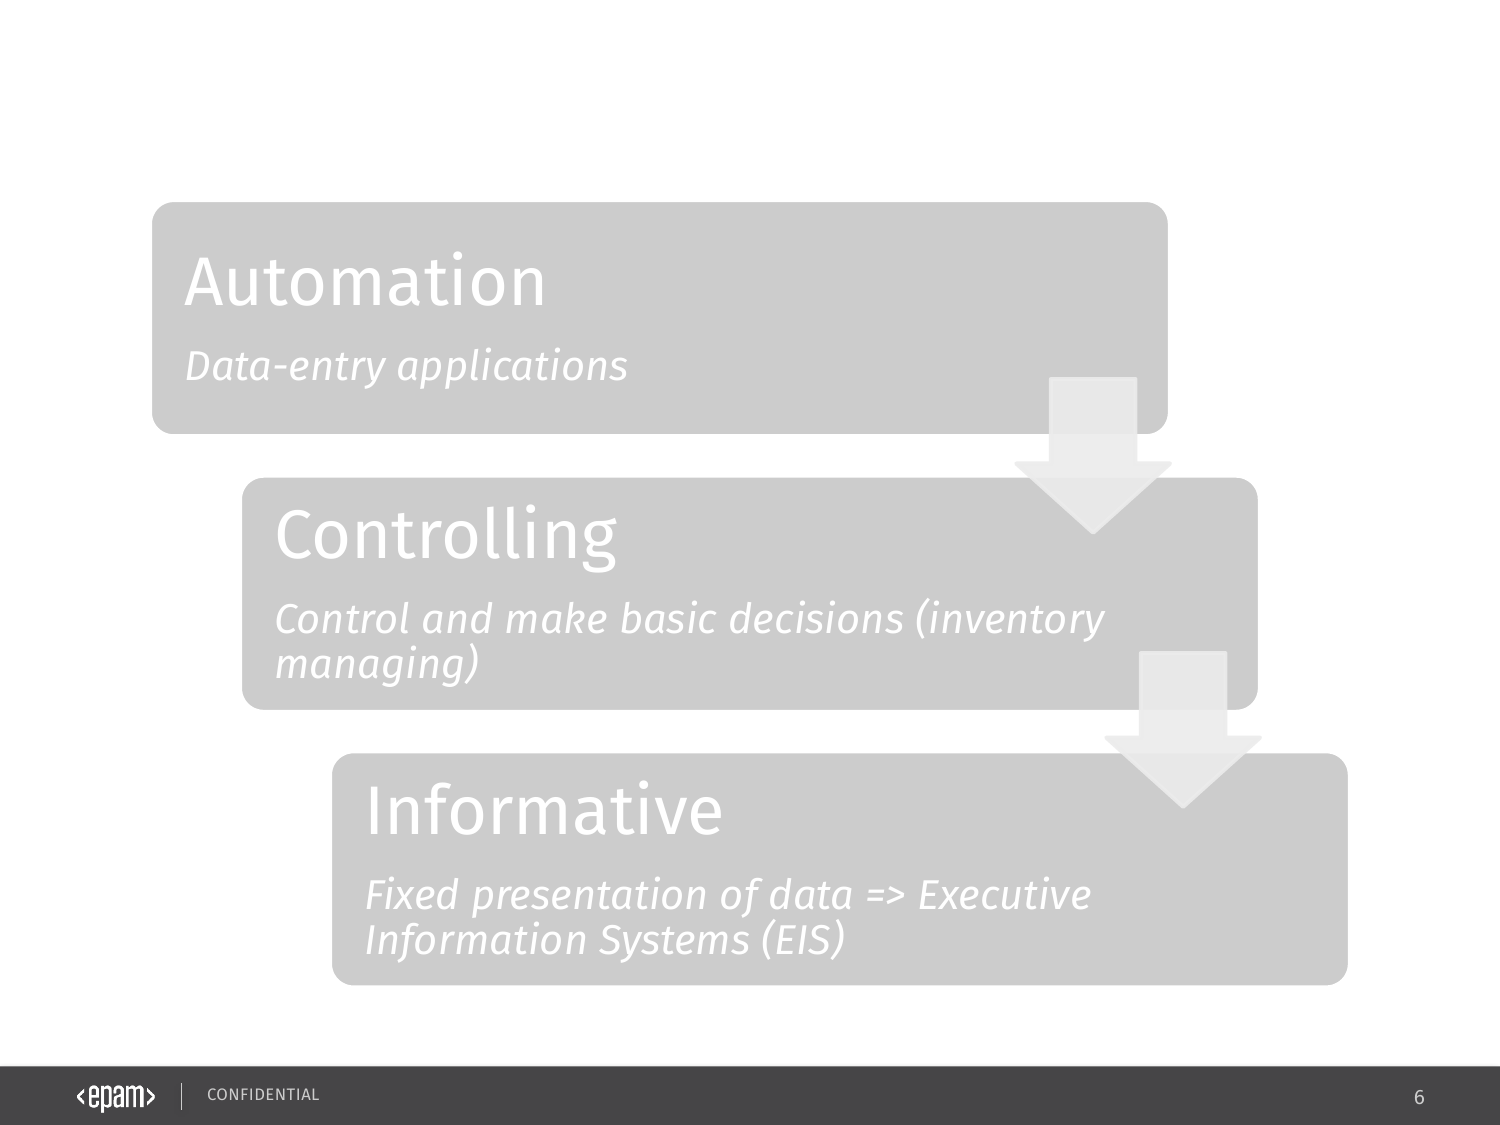

2016 © EPAM Systems, RD Dep.
6
# Evolution leading up to the data warehouse
Automation
Data-entry applications
Controlling
Control and make basic decisions (inventory managing)
Informative
Fixed presentation of data => Executive Information Systems (EIS)